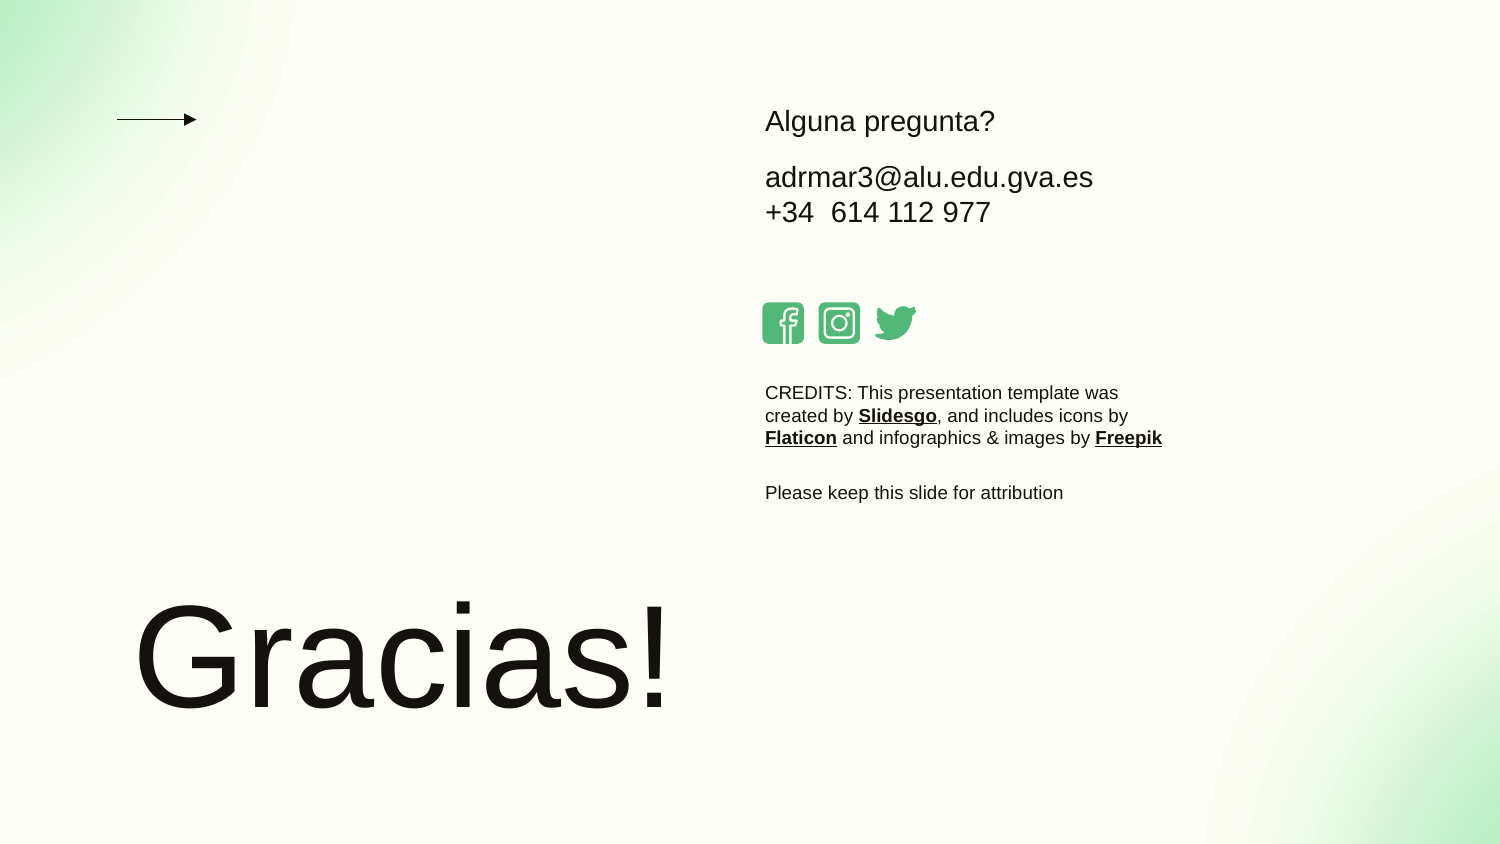

Alguna pregunta?
adrmar3@alu.edu.gva.es
+34  614 112 977

Please keep this slide for attribution
# Gracias!